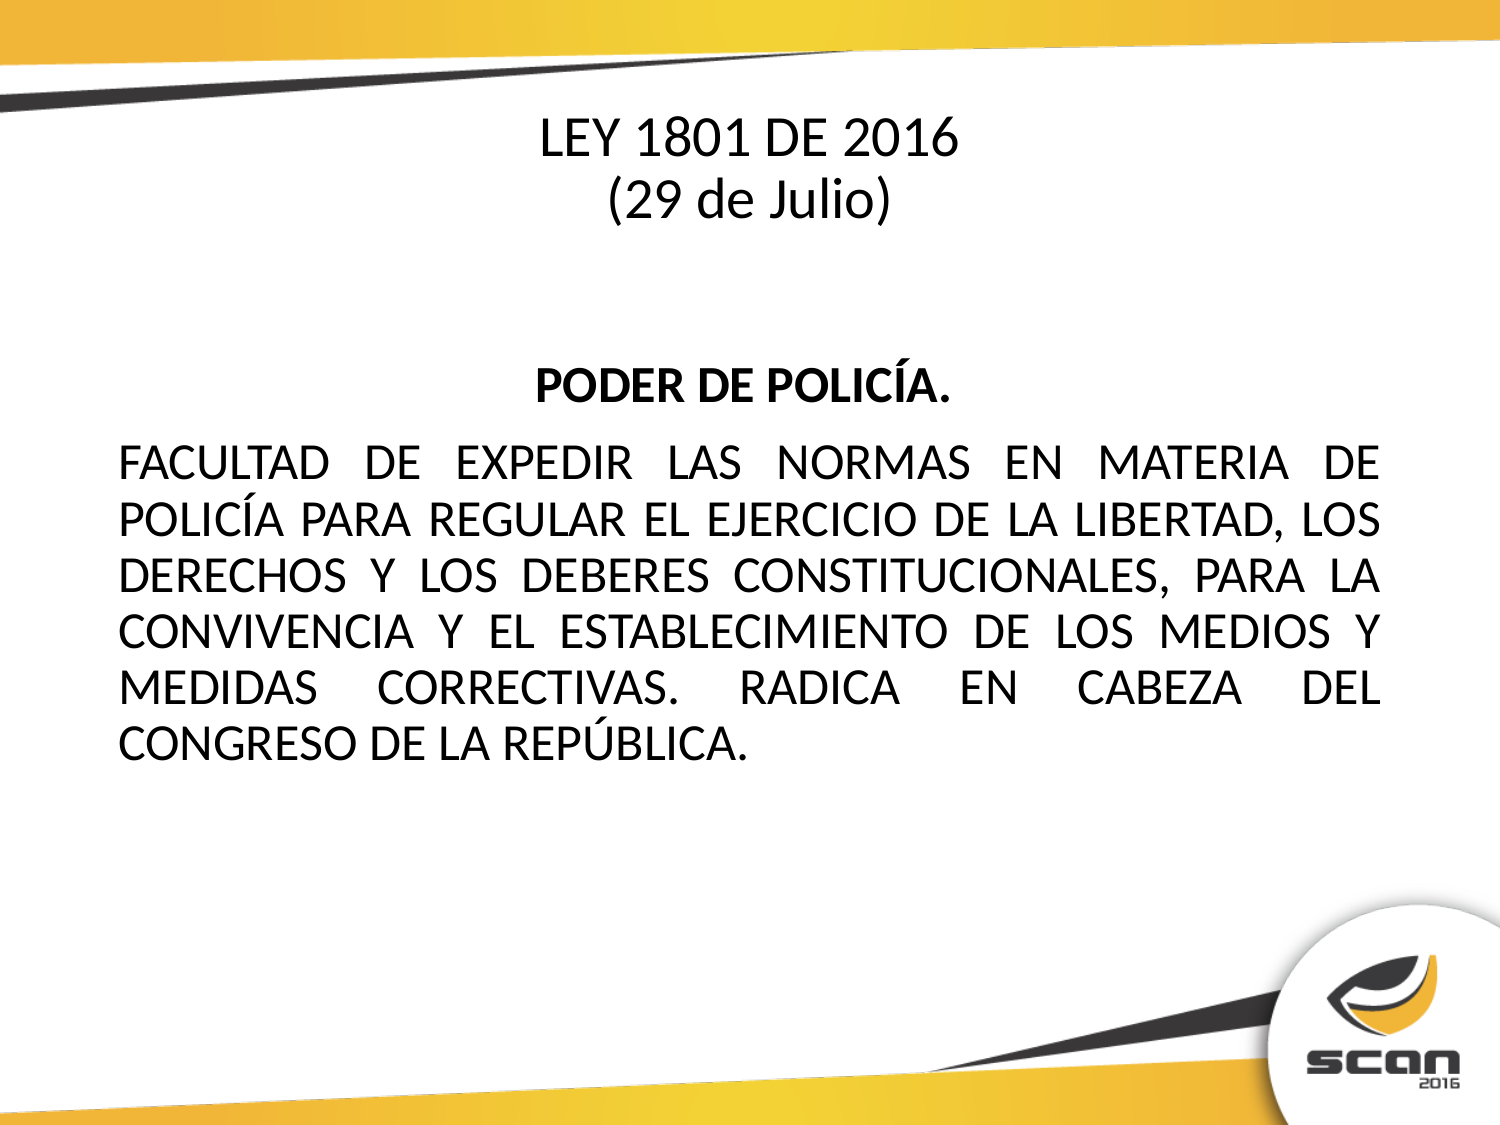

# LEY 1801 DE 2016 (29 de Julio)
PODER DE POLICÍA.
FACULTAD DE EXPEDIR LAS NORMAS EN MATERIA DE POLICÍA PARA REGULAR EL EJERCICIO DE LA LIBERTAD, LOS DERECHOS Y LOS DEBERES CONSTITUCIONALES, PARA LA CONVIVENCIA Y EL ESTABLECIMIENTO DE LOS MEDIOS Y MEDIDAS CORRECTIVAS. RADICA EN CABEZA DEL CONGRESO DE LA REPÚBLICA.